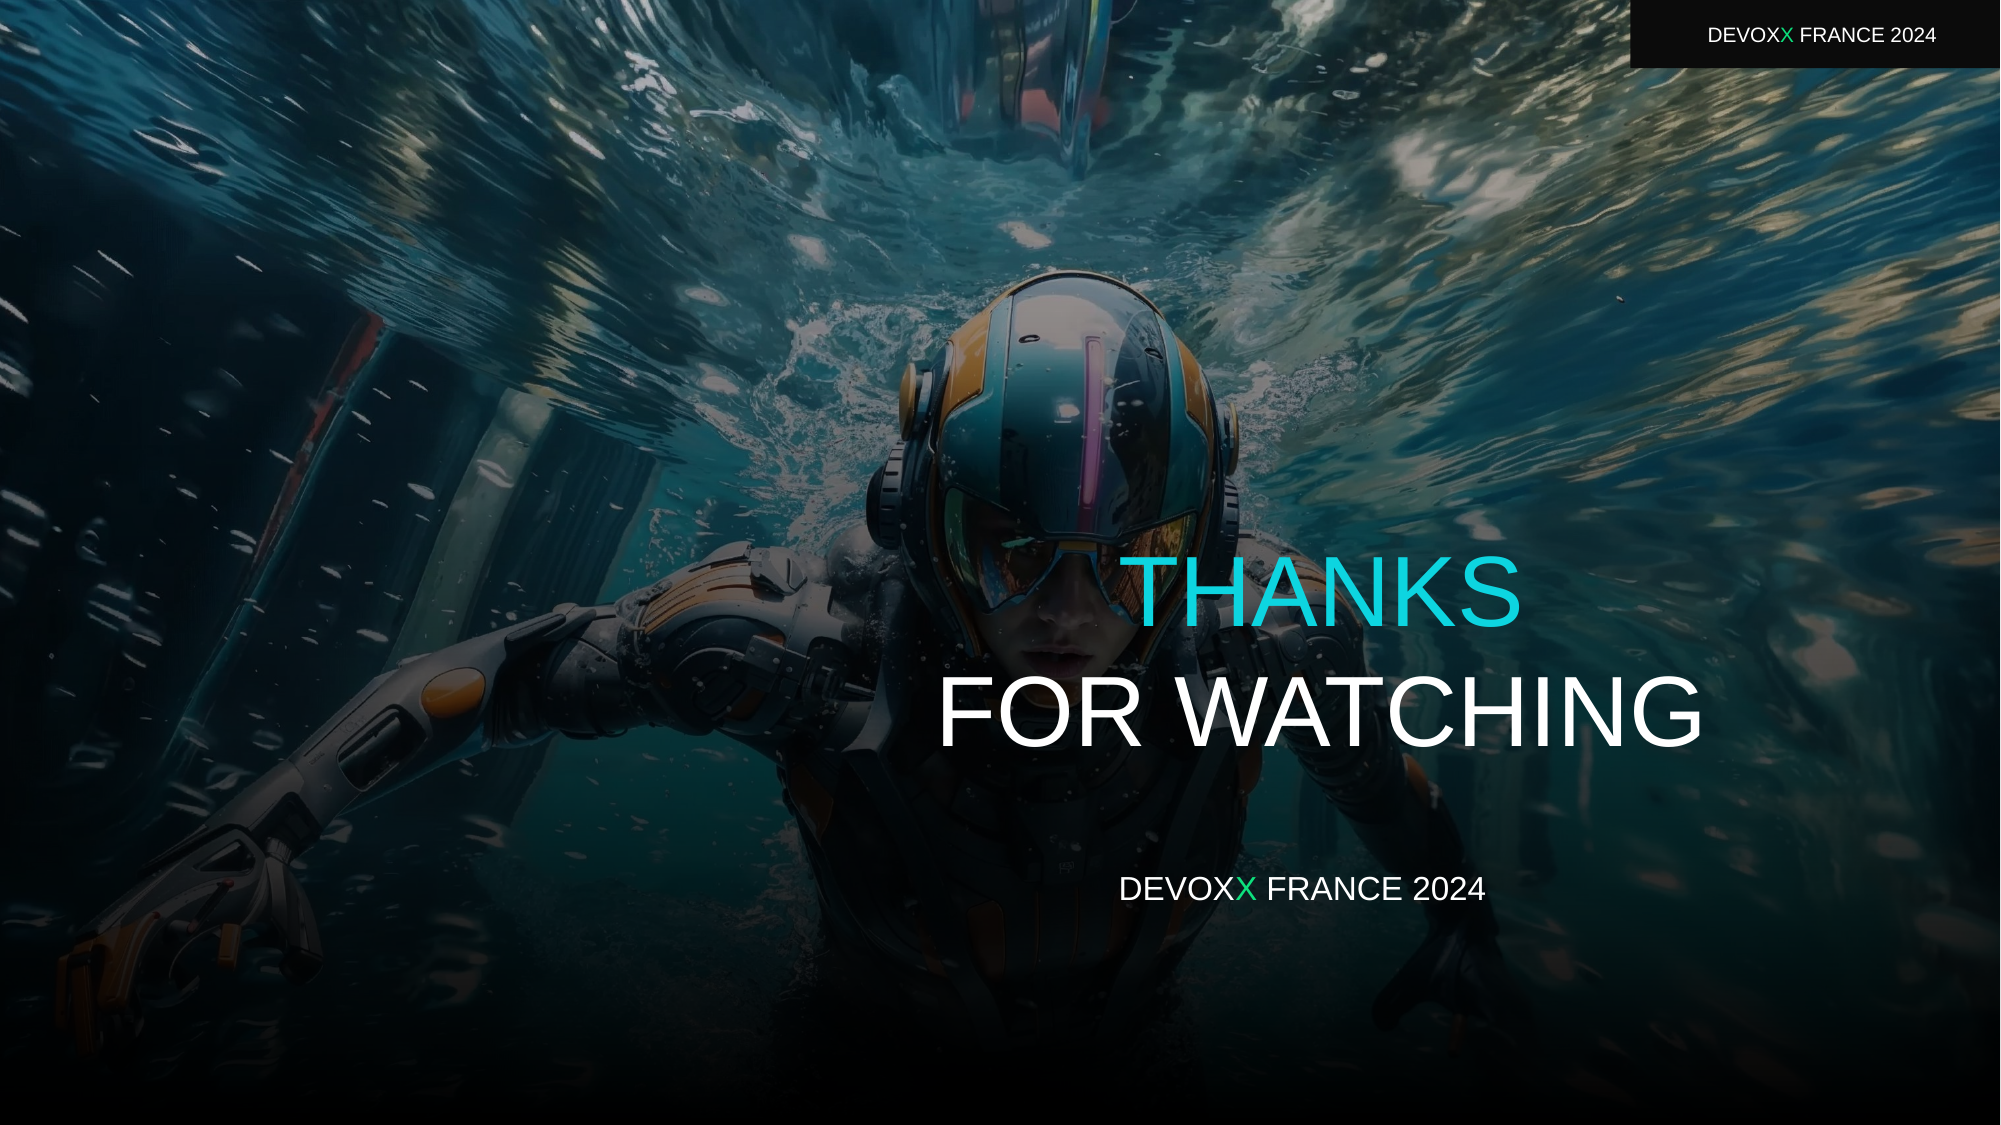

DEVOXX FRANCE 2024
THANKS
FOR WATCHING
DEVOXX FRANCE 2024